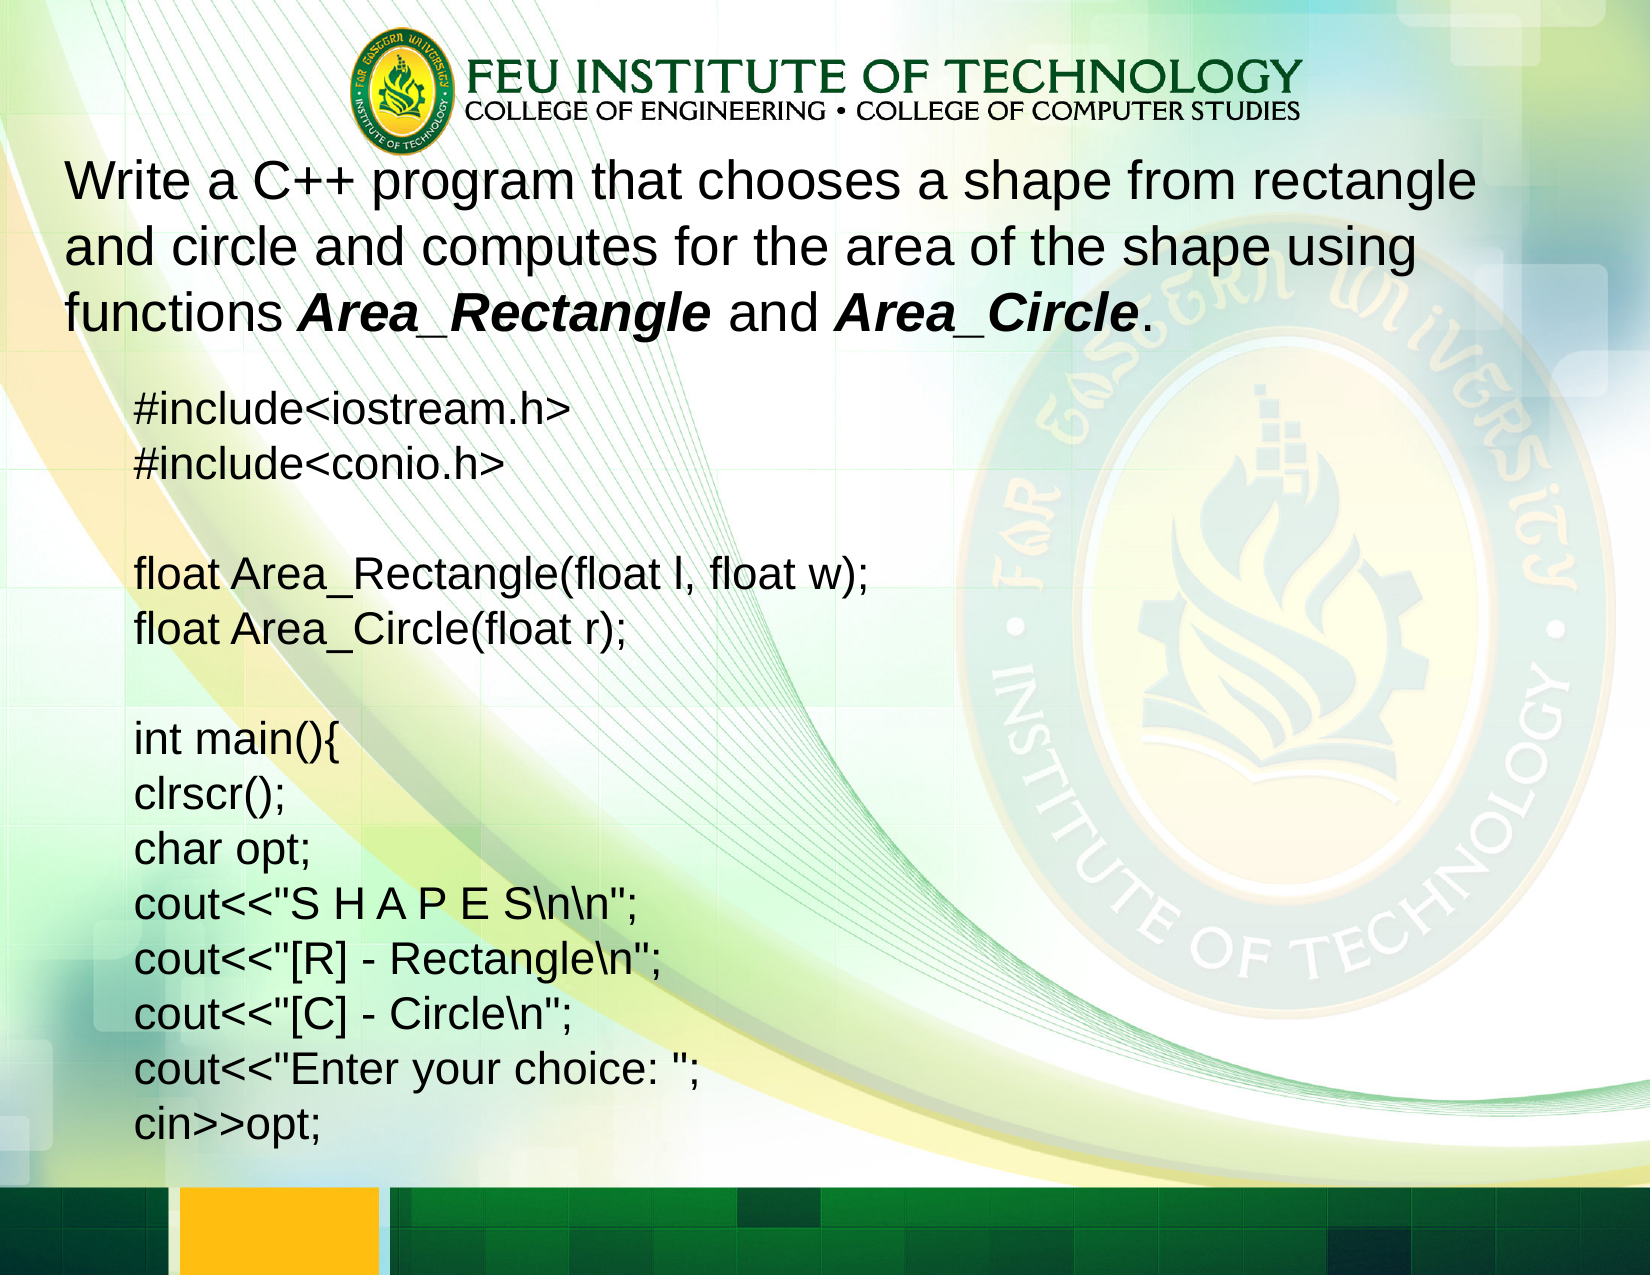

Write a C++ program that chooses a shape from rectangle and circle and computes for the area of the shape using functions Area_Rectangle and Area_Circle.
#include<iostream.h>
#include<conio.h>

float Area_Rectangle(float l, float w);
float Area_Circle(float r);

int main(){
clrscr();
char opt;
cout<<"S H A P E S\n\n";
cout<<"[R] - Rectangle\n";
cout<<"[C] - Circle\n";
cout<<"Enter your choice: ";
cin>>opt;